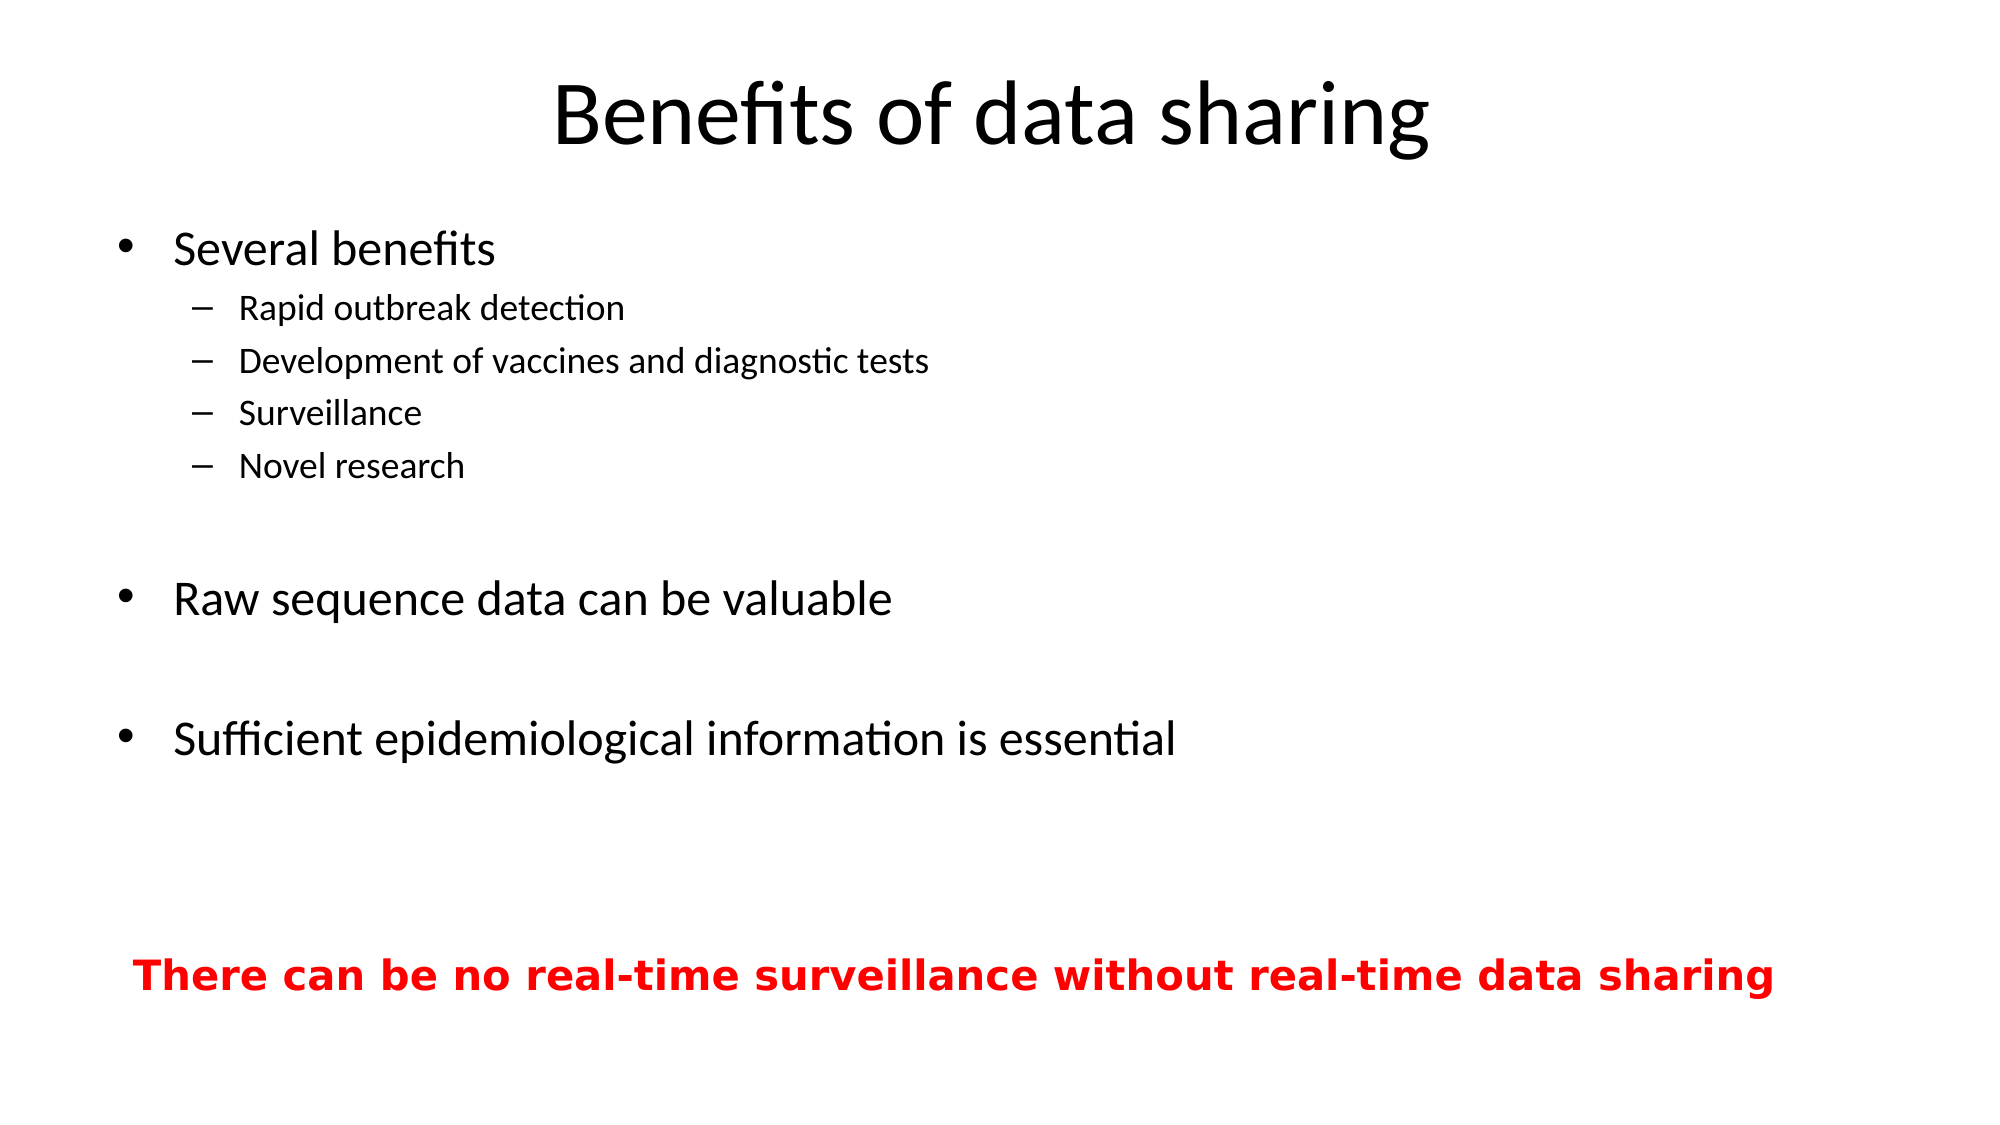

# Benefits of data sharing
Several benefits
Rapid outbreak detection
Development of vaccines and diagnostic tests
Surveillance
Novel research

Raw sequence data can be valuable

Sufficient epidemiological information is essential

There can be no real-time surveillance without real-time data sharing